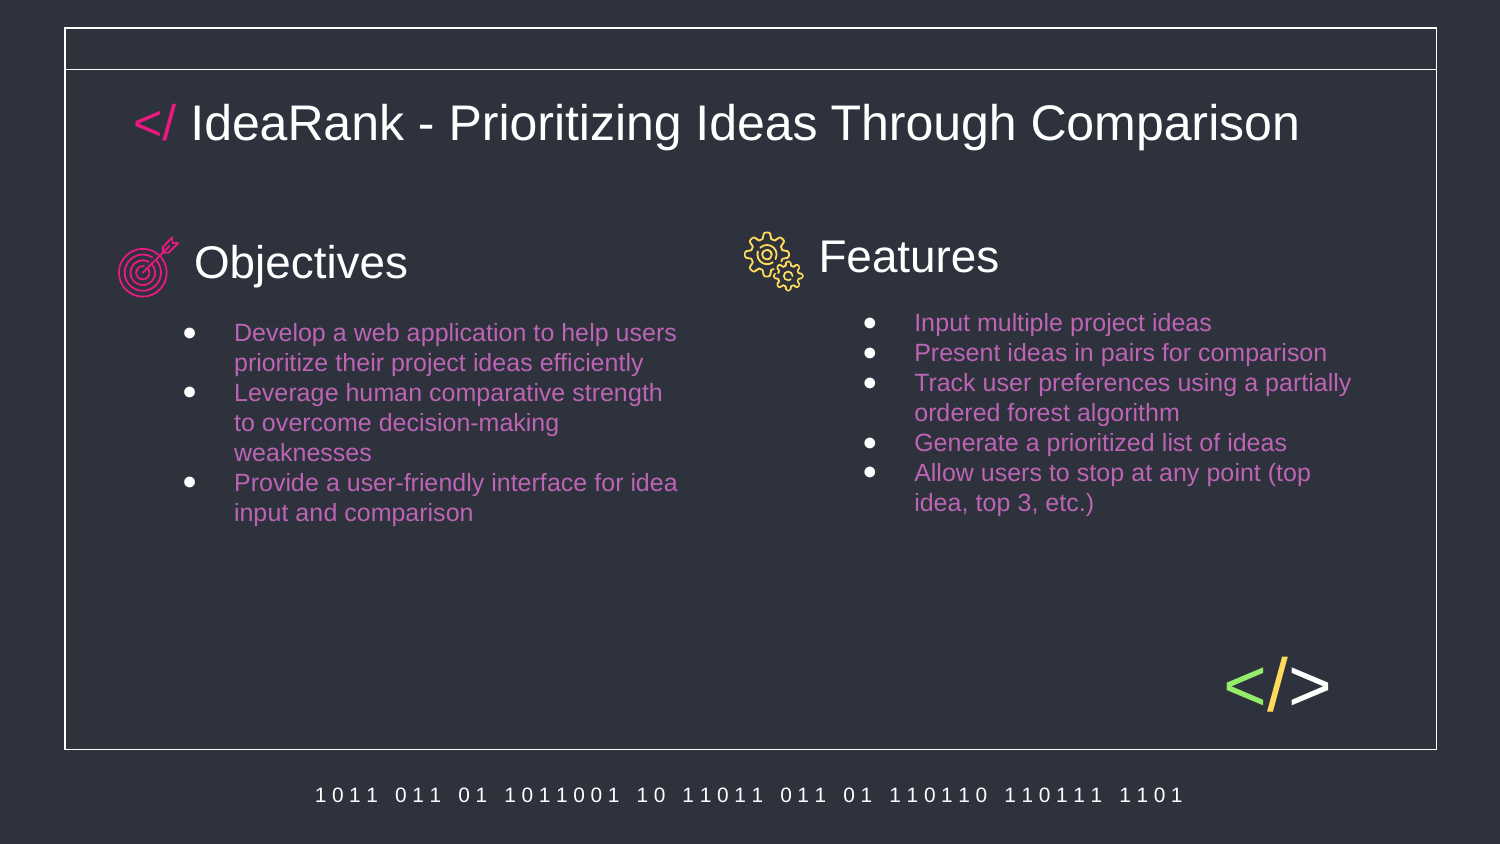

</ IdeaRank - Prioritizing Ideas Through Comparison

Features
# Objectives

Input multiple project ideas
Present ideas in pairs for comparison
Track user preferences using a partially ordered forest algorithm
Generate a prioritized list of ideas
Allow users to stop at any point (top idea, top 3, etc.)

Develop a web application to help users prioritize their project ideas efficiently
Leverage human comparative strength to overcome decision-making weaknesses
Provide a user-friendly interface for idea input and comparison

</>